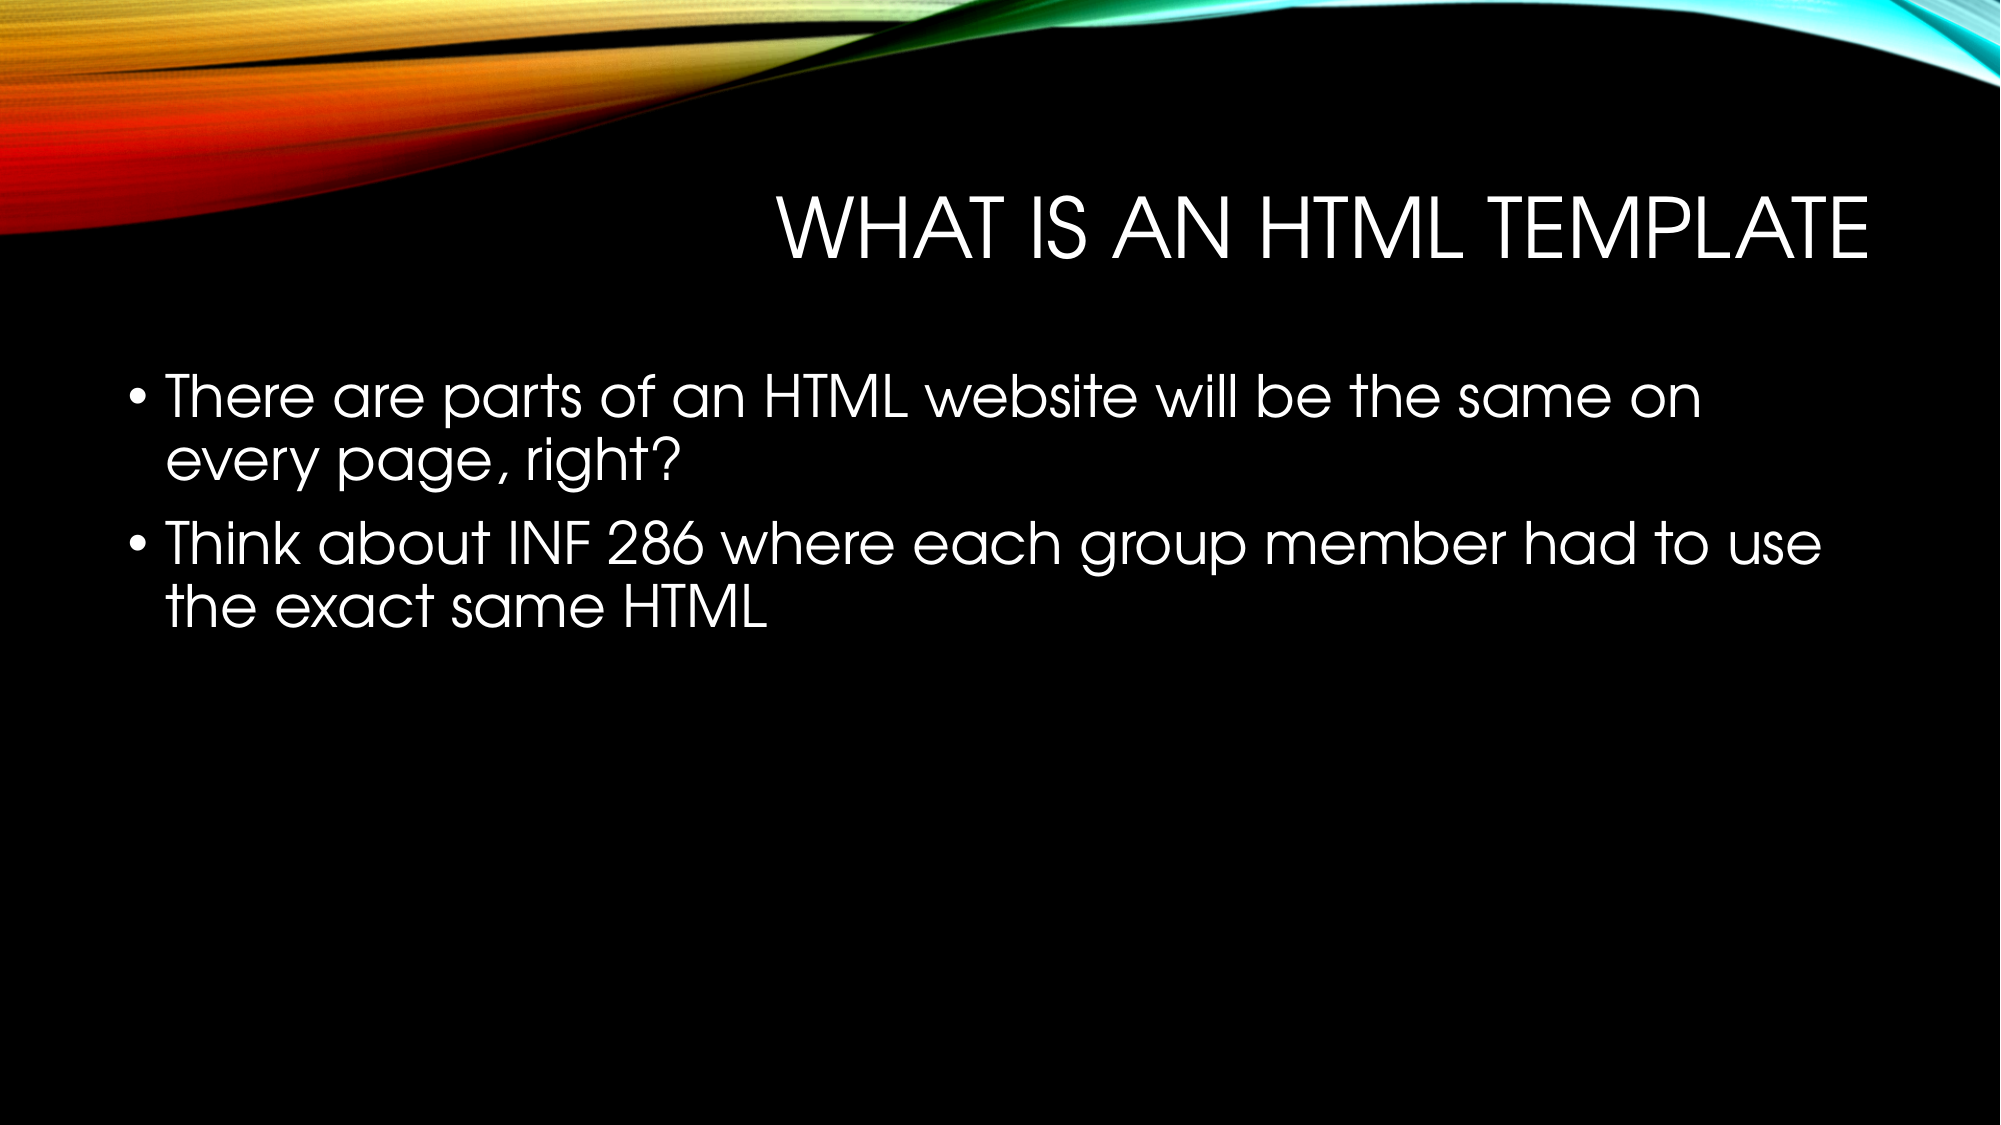

# What is an HTML template
There are parts of an HTML website will be the same on every page, right?
Think about INF 286 where each group member had to use the exact same HTML